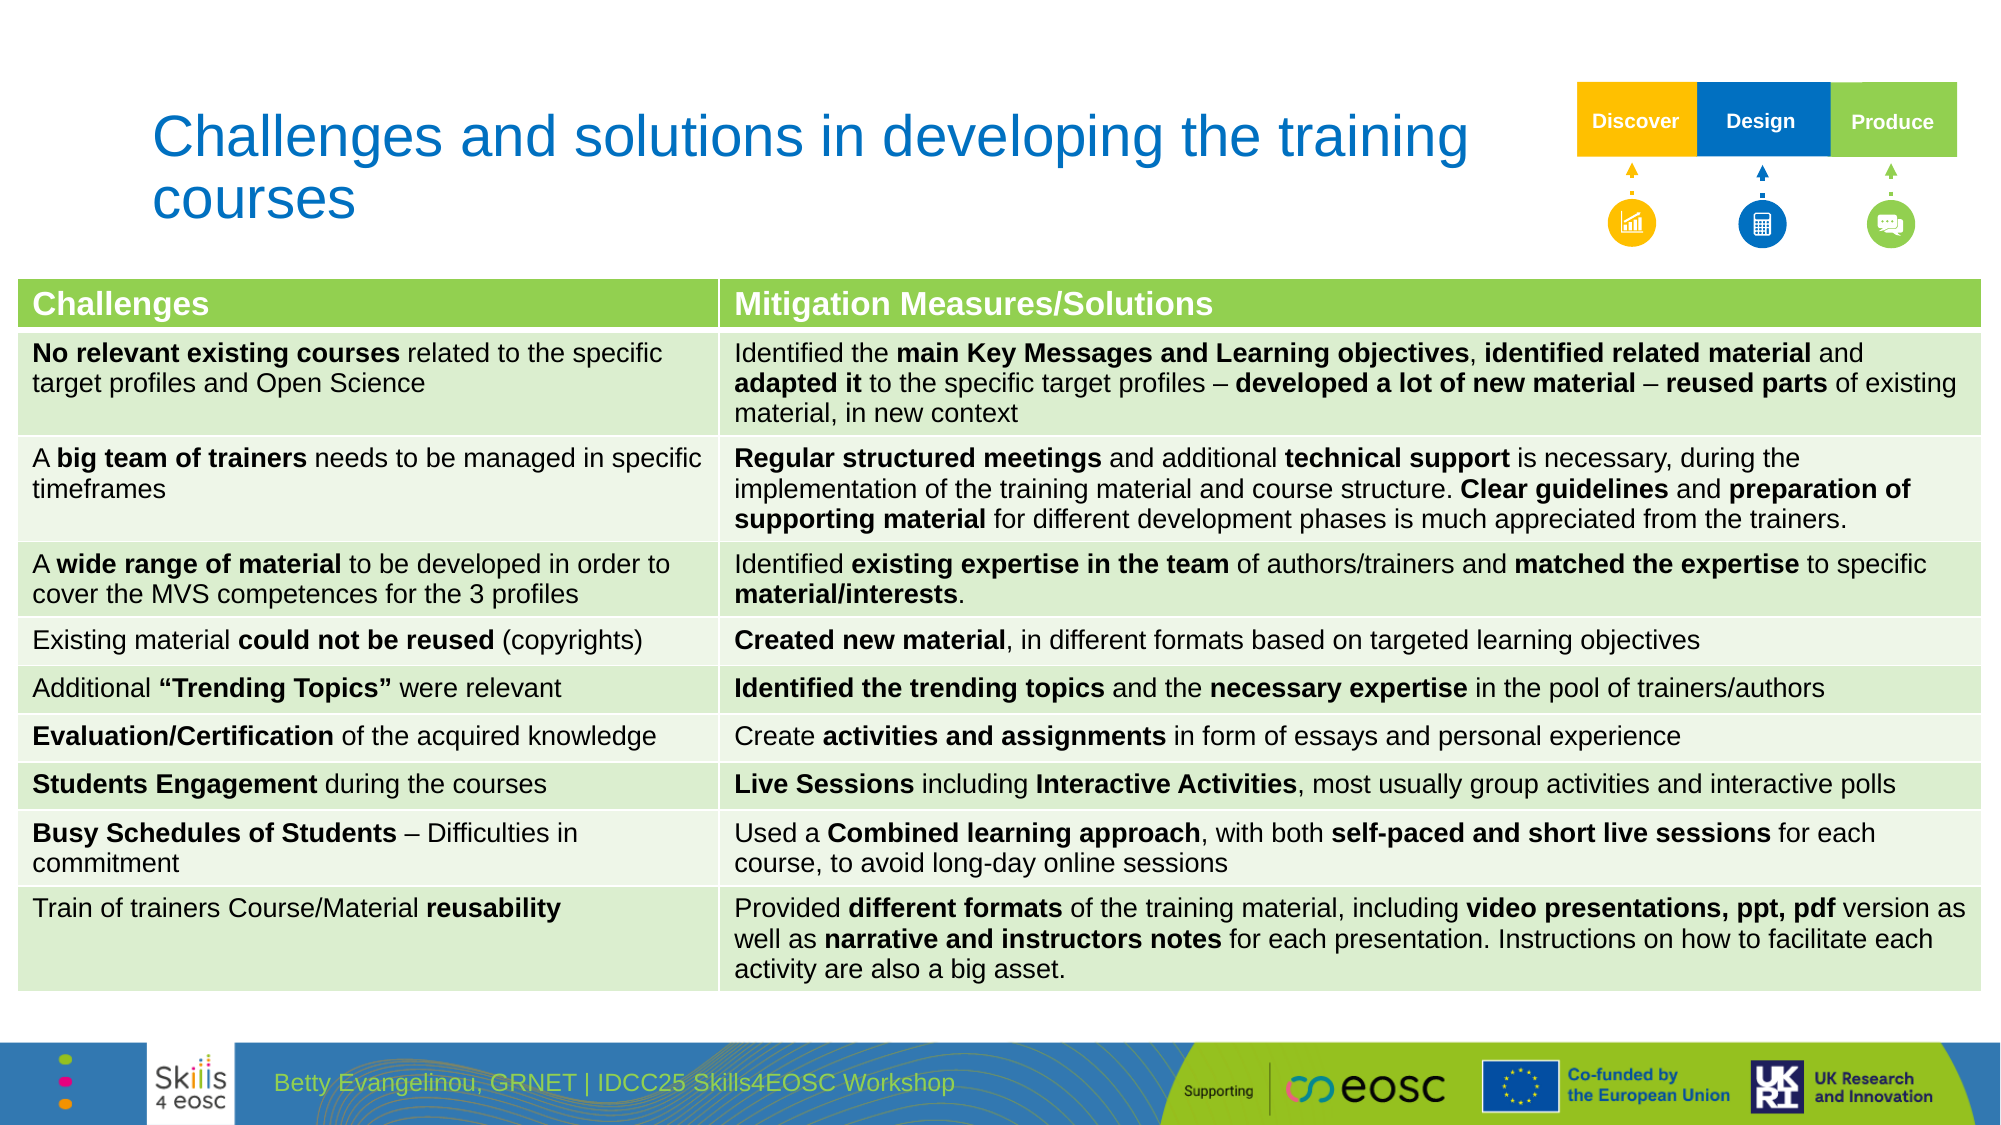

# Challenges and solutions in developing the training courses

Discover

Produce

Design

| Challenges | Mitigation Measures/Solutions |
| --- | --- |
| No relevant existing courses related to the specific target profiles and Open Science | Identified the main Key Messages and Learning objectives, identified related material and adapted it to the specific target profiles – developed a lot of new material – reused parts of existing material, in new context |
| A big team of trainers needs to be managed in specific timeframes | Regular structured meetings and additional technical support is necessary, during the implementation of the training material and course structure. Clear guidelines and preparation of supporting material for different development phases is much appreciated from the trainers. |
| A wide range of material to be developed in order to cover the MVS competences for the 3 profiles | Identified existing expertise in the team of authors/trainers and matched the expertise to specific material/interests. |
| Existing material could not be reused (copyrights) | Created new material, in different formats based on targeted learning objectives |
| Additional “Trending Topics” were relevant | Identified the trending topics and the necessary expertise in the pool of trainers/authors |
| Evaluation/Certification of the acquired knowledge | Create activities and assignments in form of essays and personal experience |
| Students Engagement during the courses | Live Sessions including Interactive Activities, most usually group activities and interactive polls |
| Busy Schedules of Students – Difficulties in commitment | Used a Combined learning approach, with both self-paced and short live sessions for each course, to avoid long-day online sessions |
| Train of trainers Course/Material reusability | Provided different formats of the training material, including video presentations, ppt, pdf version as well as narrative and instructors notes for each presentation. Instructions on how to facilitate each activity are also a big asset. |

Betty Evangelinou, GRNET | IDCC25 Skills4EOSC Workshop